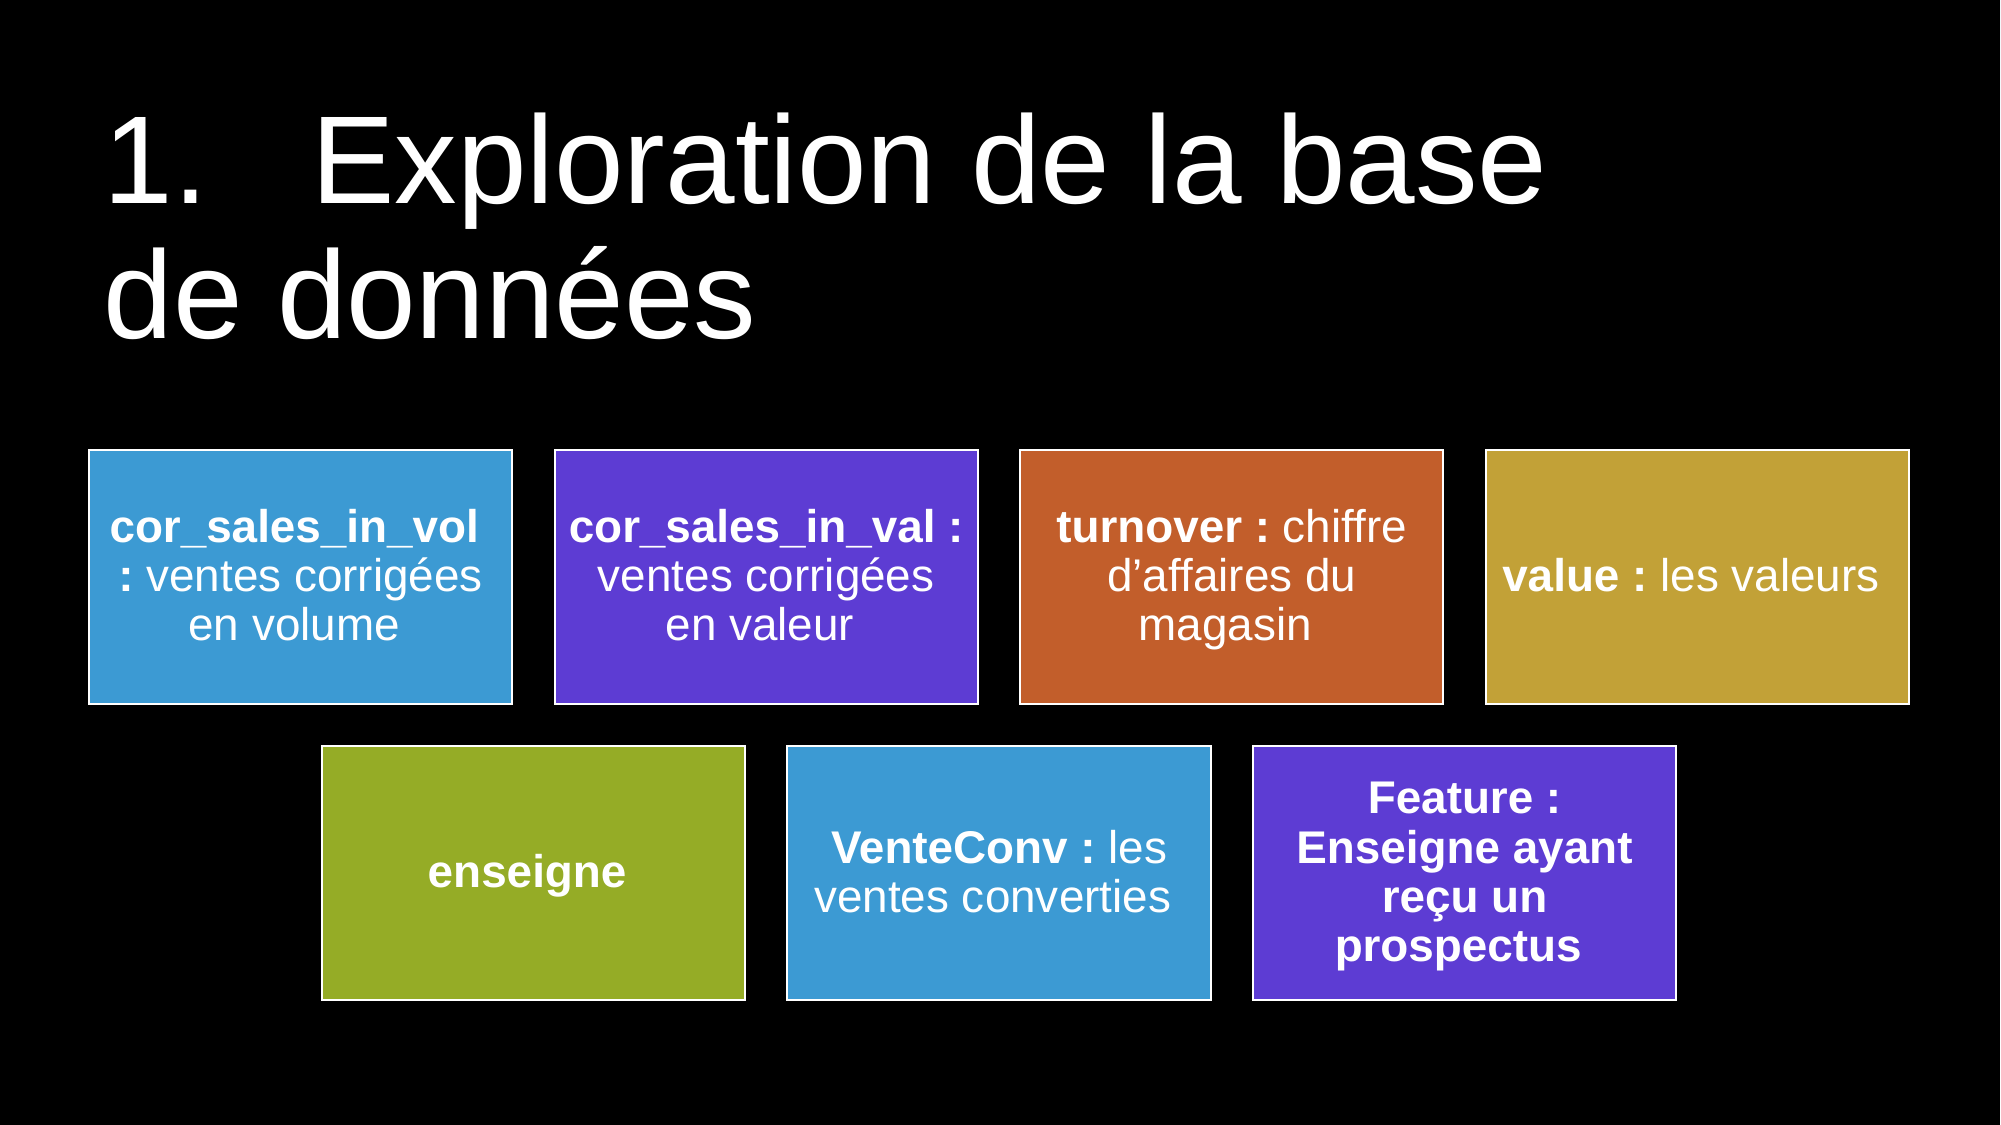

# 1.   Exploration de la base de données
cor_sales_in_vol : ventes corrigées en volume
cor_sales_in_val : ventes corrigées en valeur
turnover : chiffre d’affaires du magasin
value : les valeurs
enseigne
VenteConv : les ventes converties
Feature : Enseigne ayant reçu un prospectus